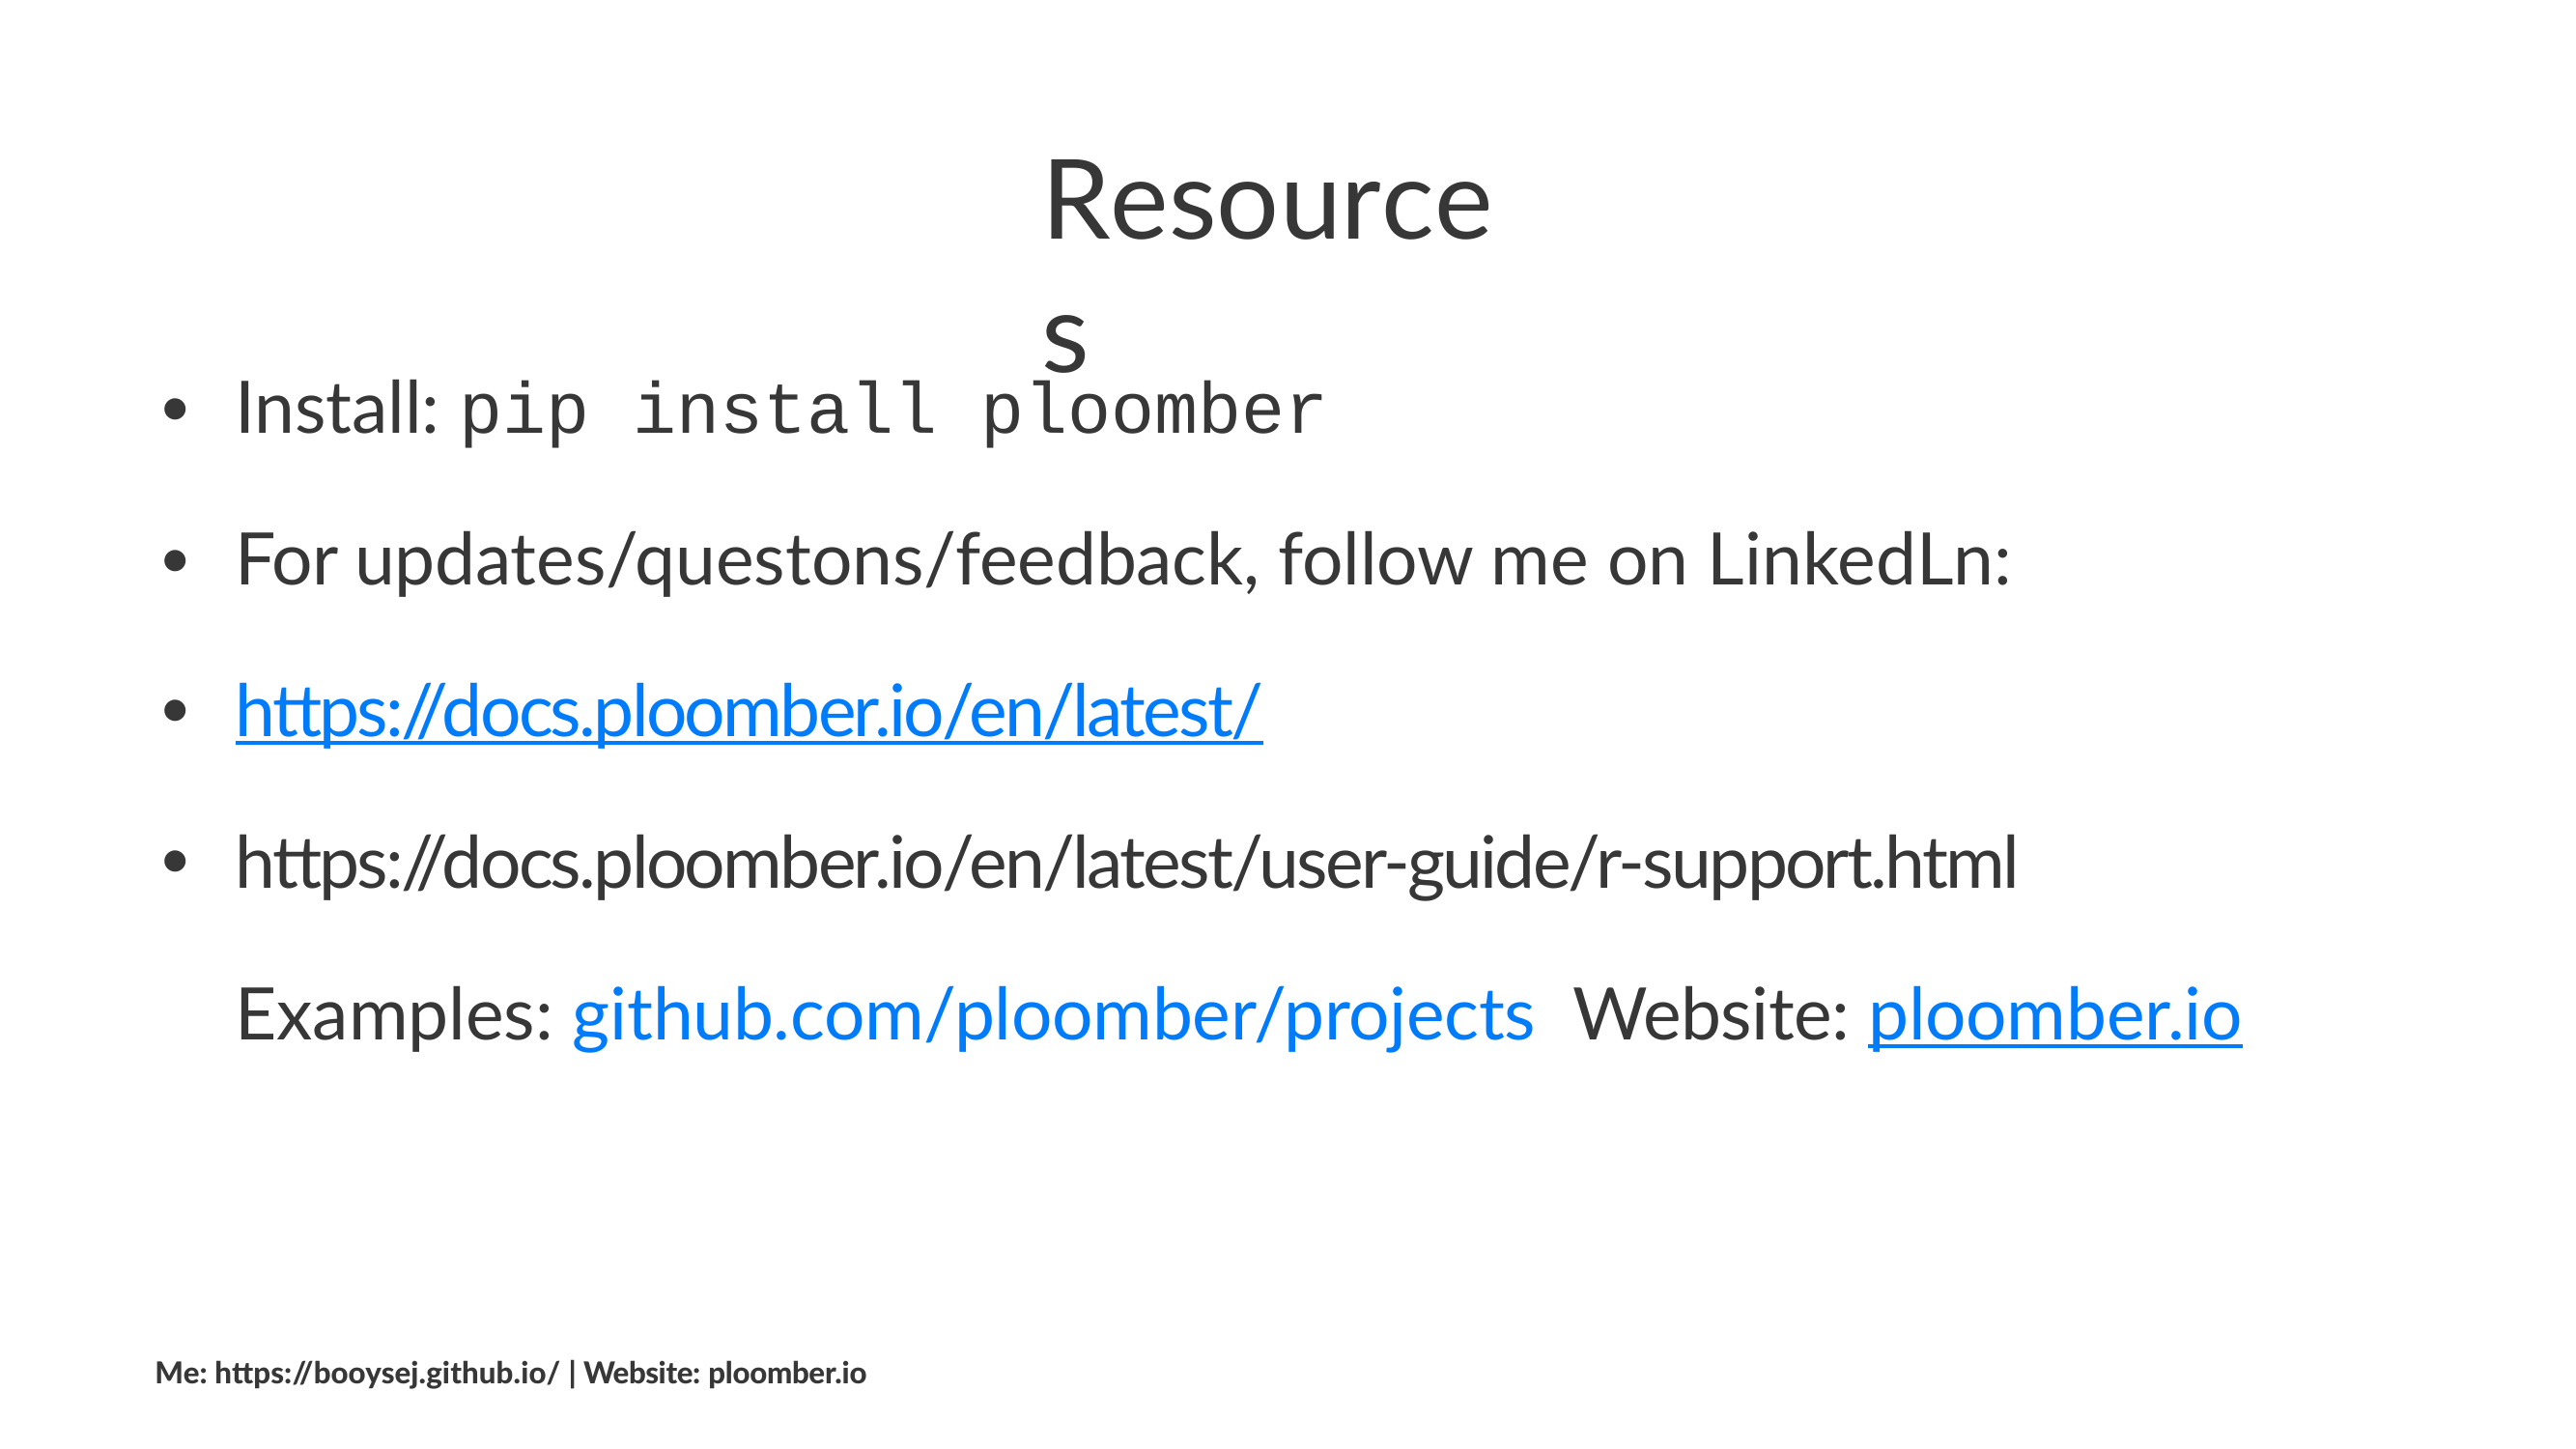

# Resources
Install: pip install ploomber
For updates/questons/feedback, follow me on LinkedLn:
https://docs.ploomber.io/en/latest/
https://docs.ploomber.io/en/latest/user-guide/r-support.html
Examples: github.com/ploomber/projects  Website: ploomber.io
•
•
•
•
Me: https://booysej.github.io/ | Website: ploomber.io